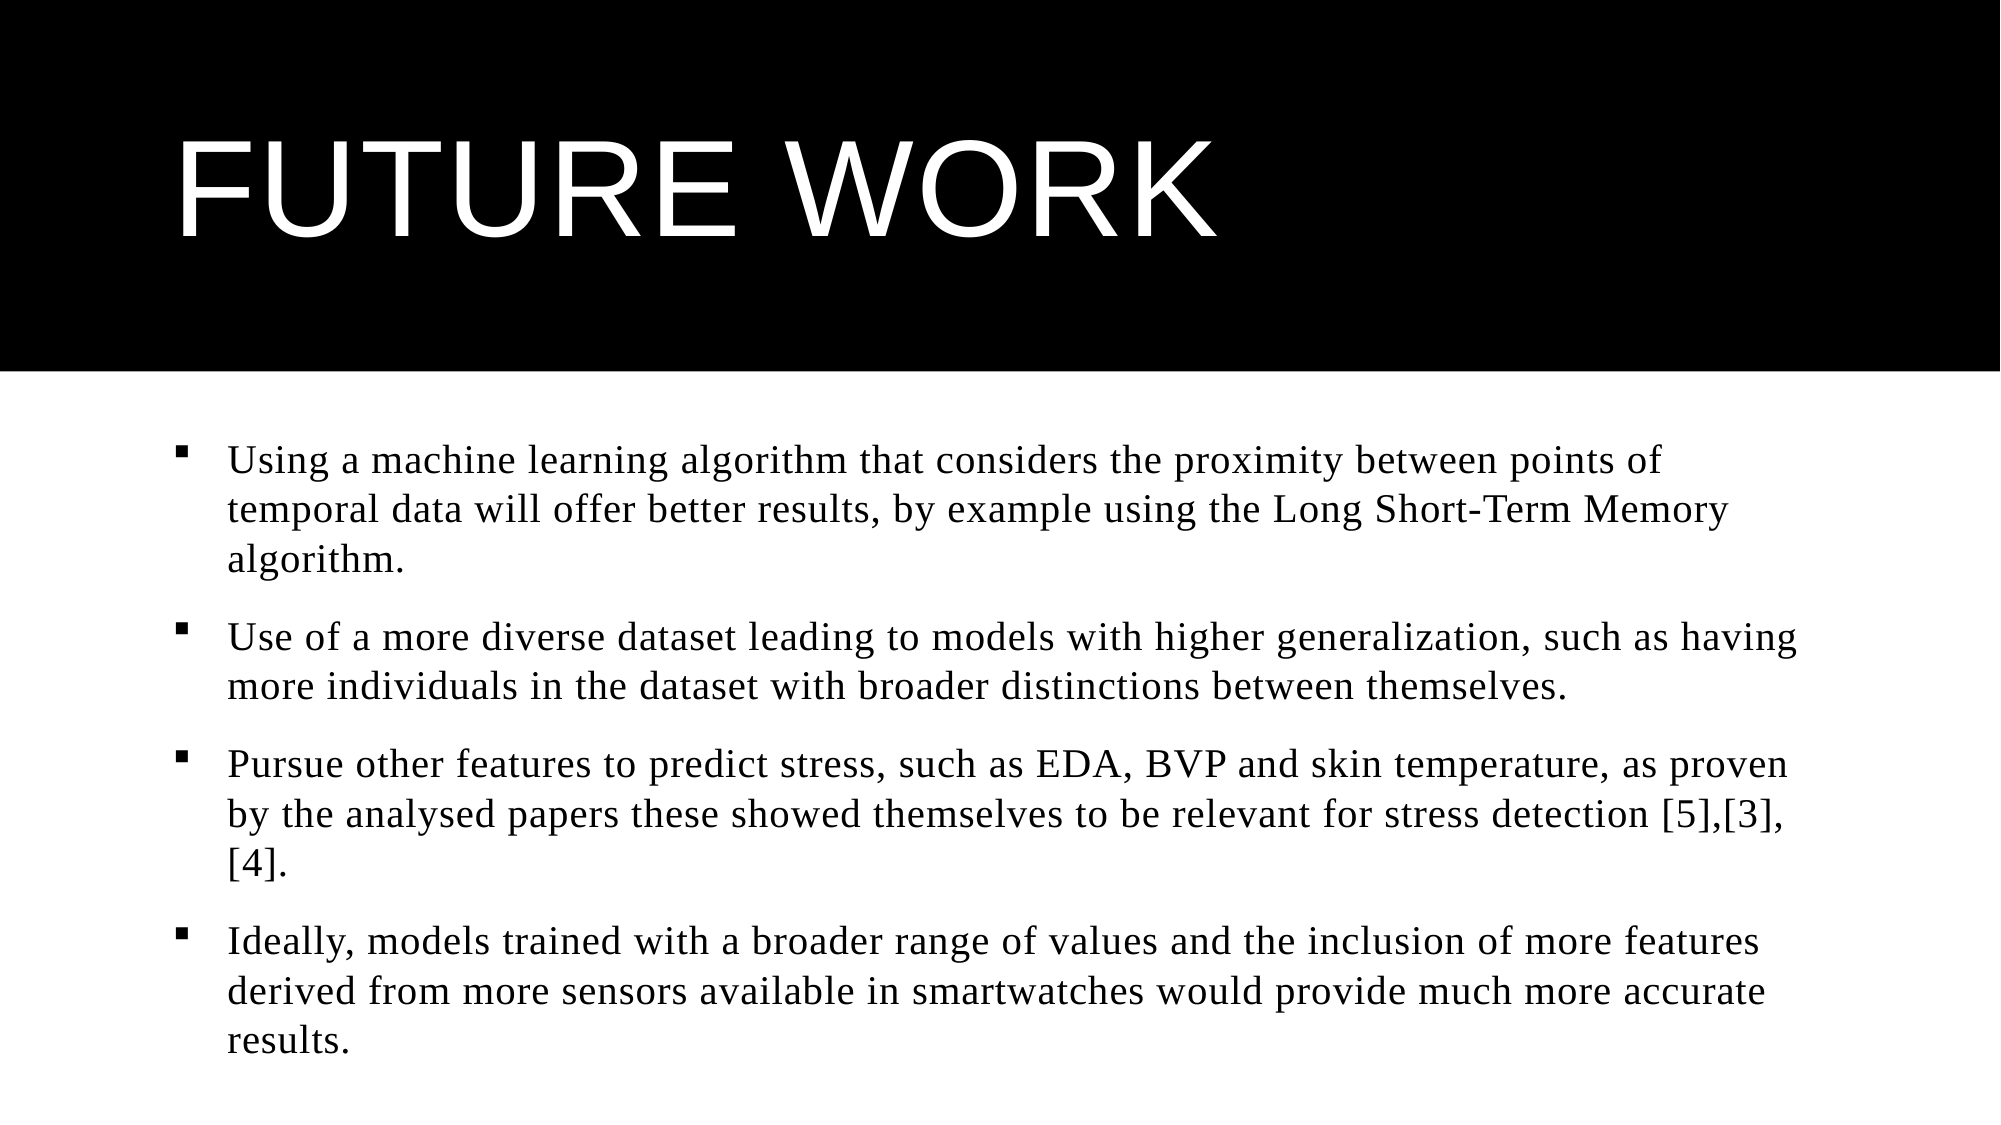

# Future Work
Using a machine learning algorithm that considers the proximity between points of temporal data will offer better results, by example using the Long Short-Term Memory algorithm.
Use of a more diverse dataset leading to models with higher generalization, such as having more individuals in the dataset with broader distinctions between themselves.
Pursue other features to predict stress, such as EDA, BVP and skin temperature, as proven by the analysed papers these showed themselves to be relevant for stress detection [5],[3],[4].
Ideally, models trained with a broader range of values and the inclusion of more features derived from more sensors available in smartwatches would provide much more accurate results.